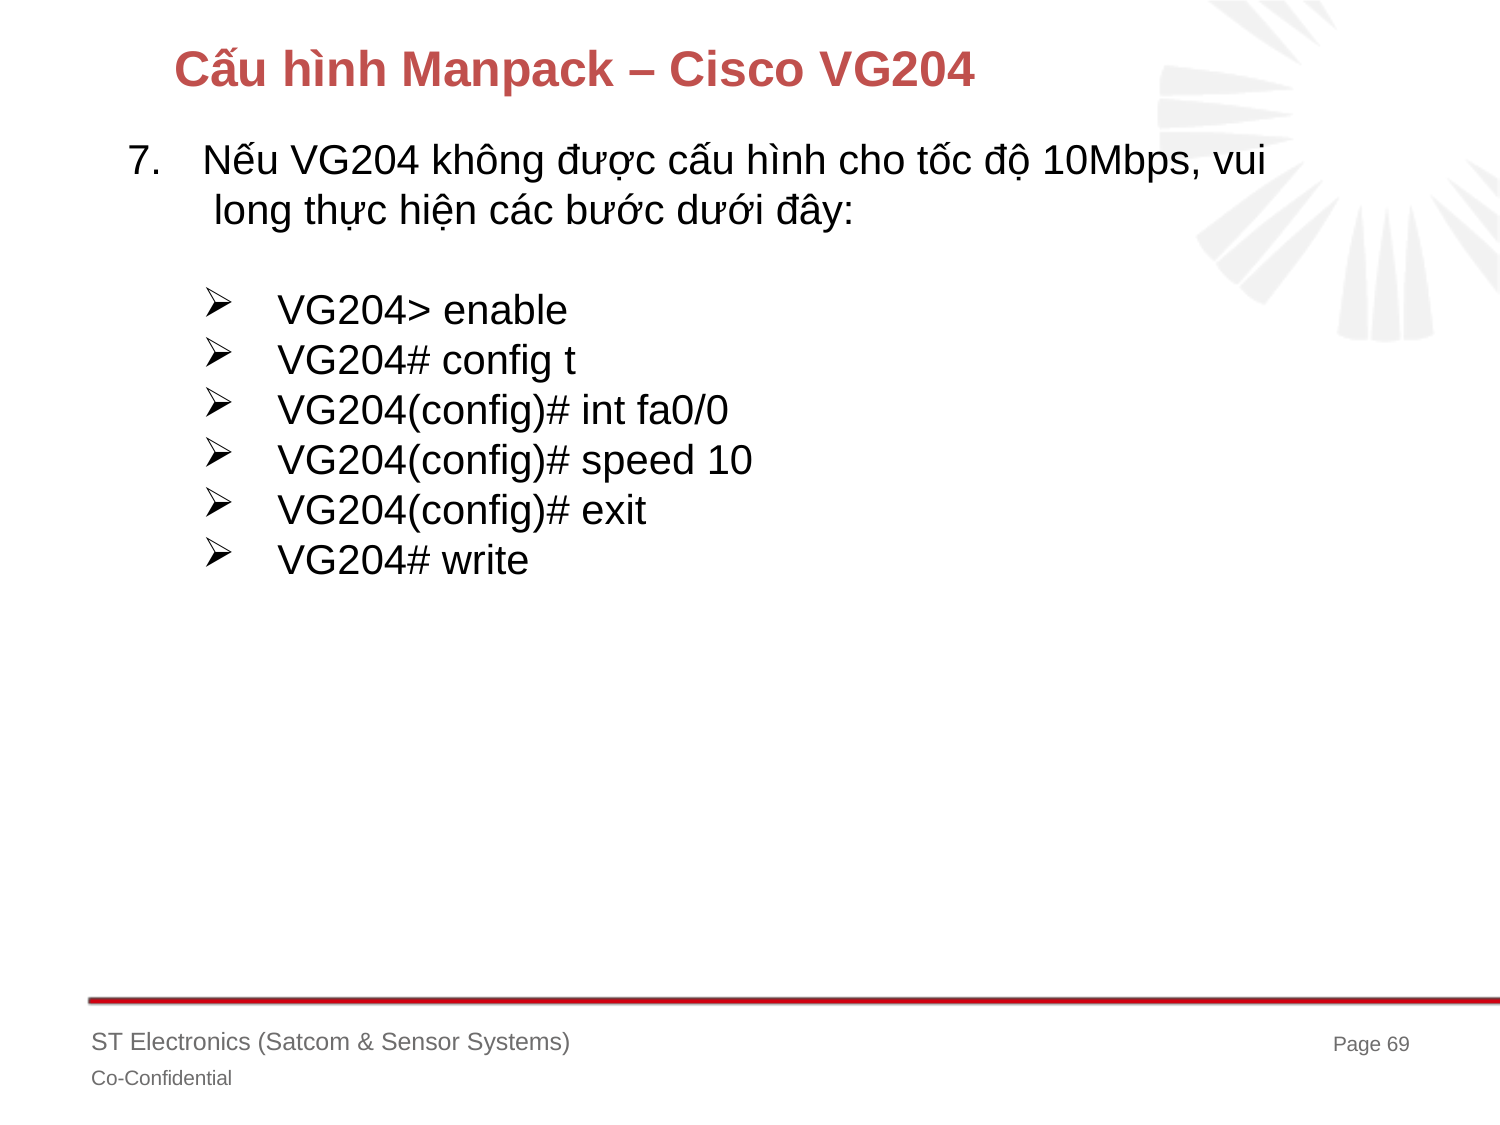

# Cấu hình Manpack – Cisco VG204
Nếu VG204 không được cấu hình cho tốc độ 10Mbps, vui  long thực hiện các bước dưới đây:

VG204> enable
VG204# config t
VG204(config)# int fa0/0
VG204(config)# speed 10
VG204(config)# exit
VG204# write
ST Electronics (Satcom & Sensor Systems)
Co-Confidential
Page 69